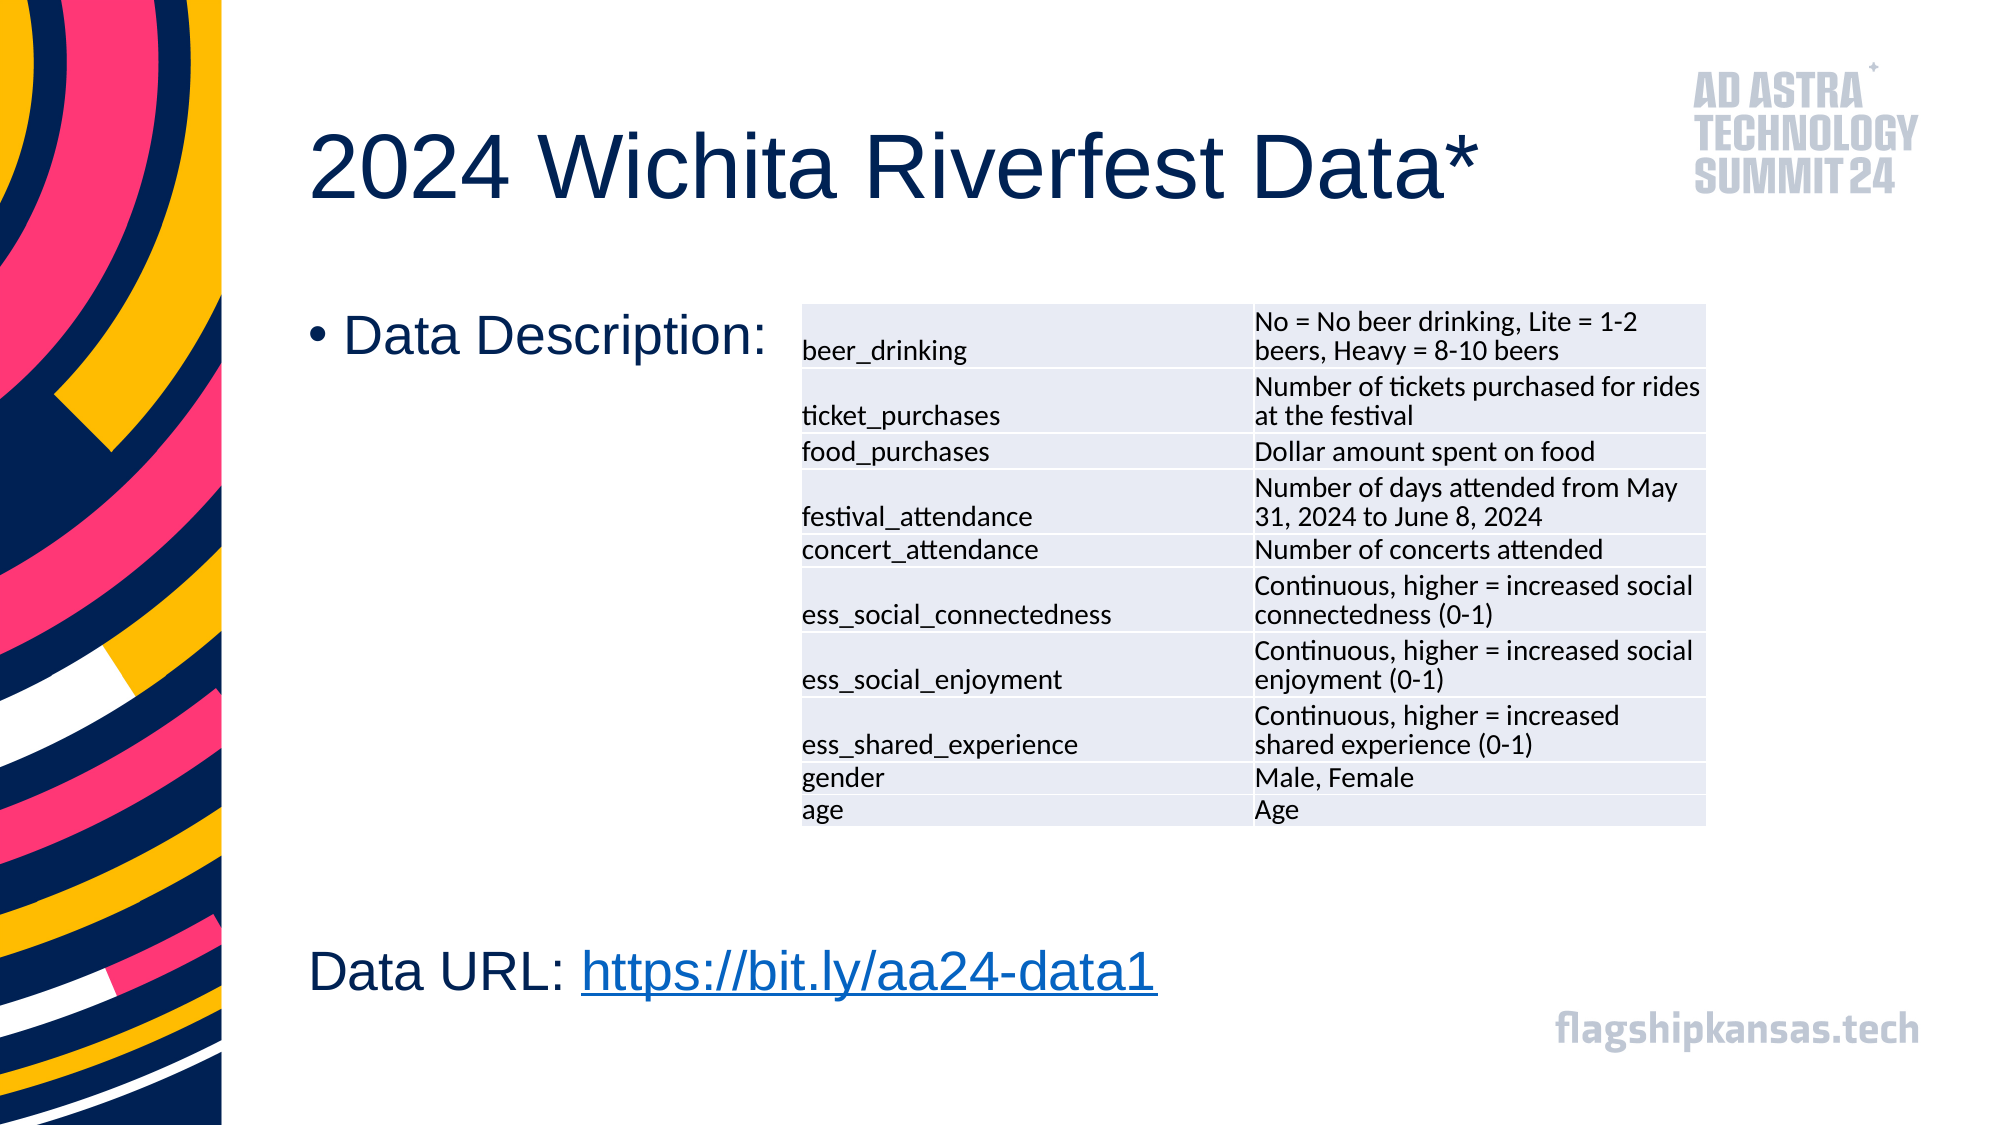

# 2024 Wichita Riverfest Data*
Data Description:

Data URL: https://bit.ly/aa24-data1

| beer\_drinking | No = No beer drinking, Lite = 1-2 beers, Heavy = 8-10 beers |
| --- | --- |
| ticket\_purchases | Number of tickets purchased for rides at the festival |
| food\_purchases | Dollar amount spent on food |
| festival\_attendance | Number of days attended from May 31, 2024 to June 8, 2024 |
| concert\_attendance | Number of concerts attended |
| ess\_social\_connectedness | Continuous, higher = increased social connectedness (0-1) |
| ess\_social\_enjoyment | Continuous, higher = increased social enjoyment (0-1) |
| ess\_shared\_experience | Continuous, higher = increased shared experience (0-1) |
| gender | Male, Female |
| age | Age |